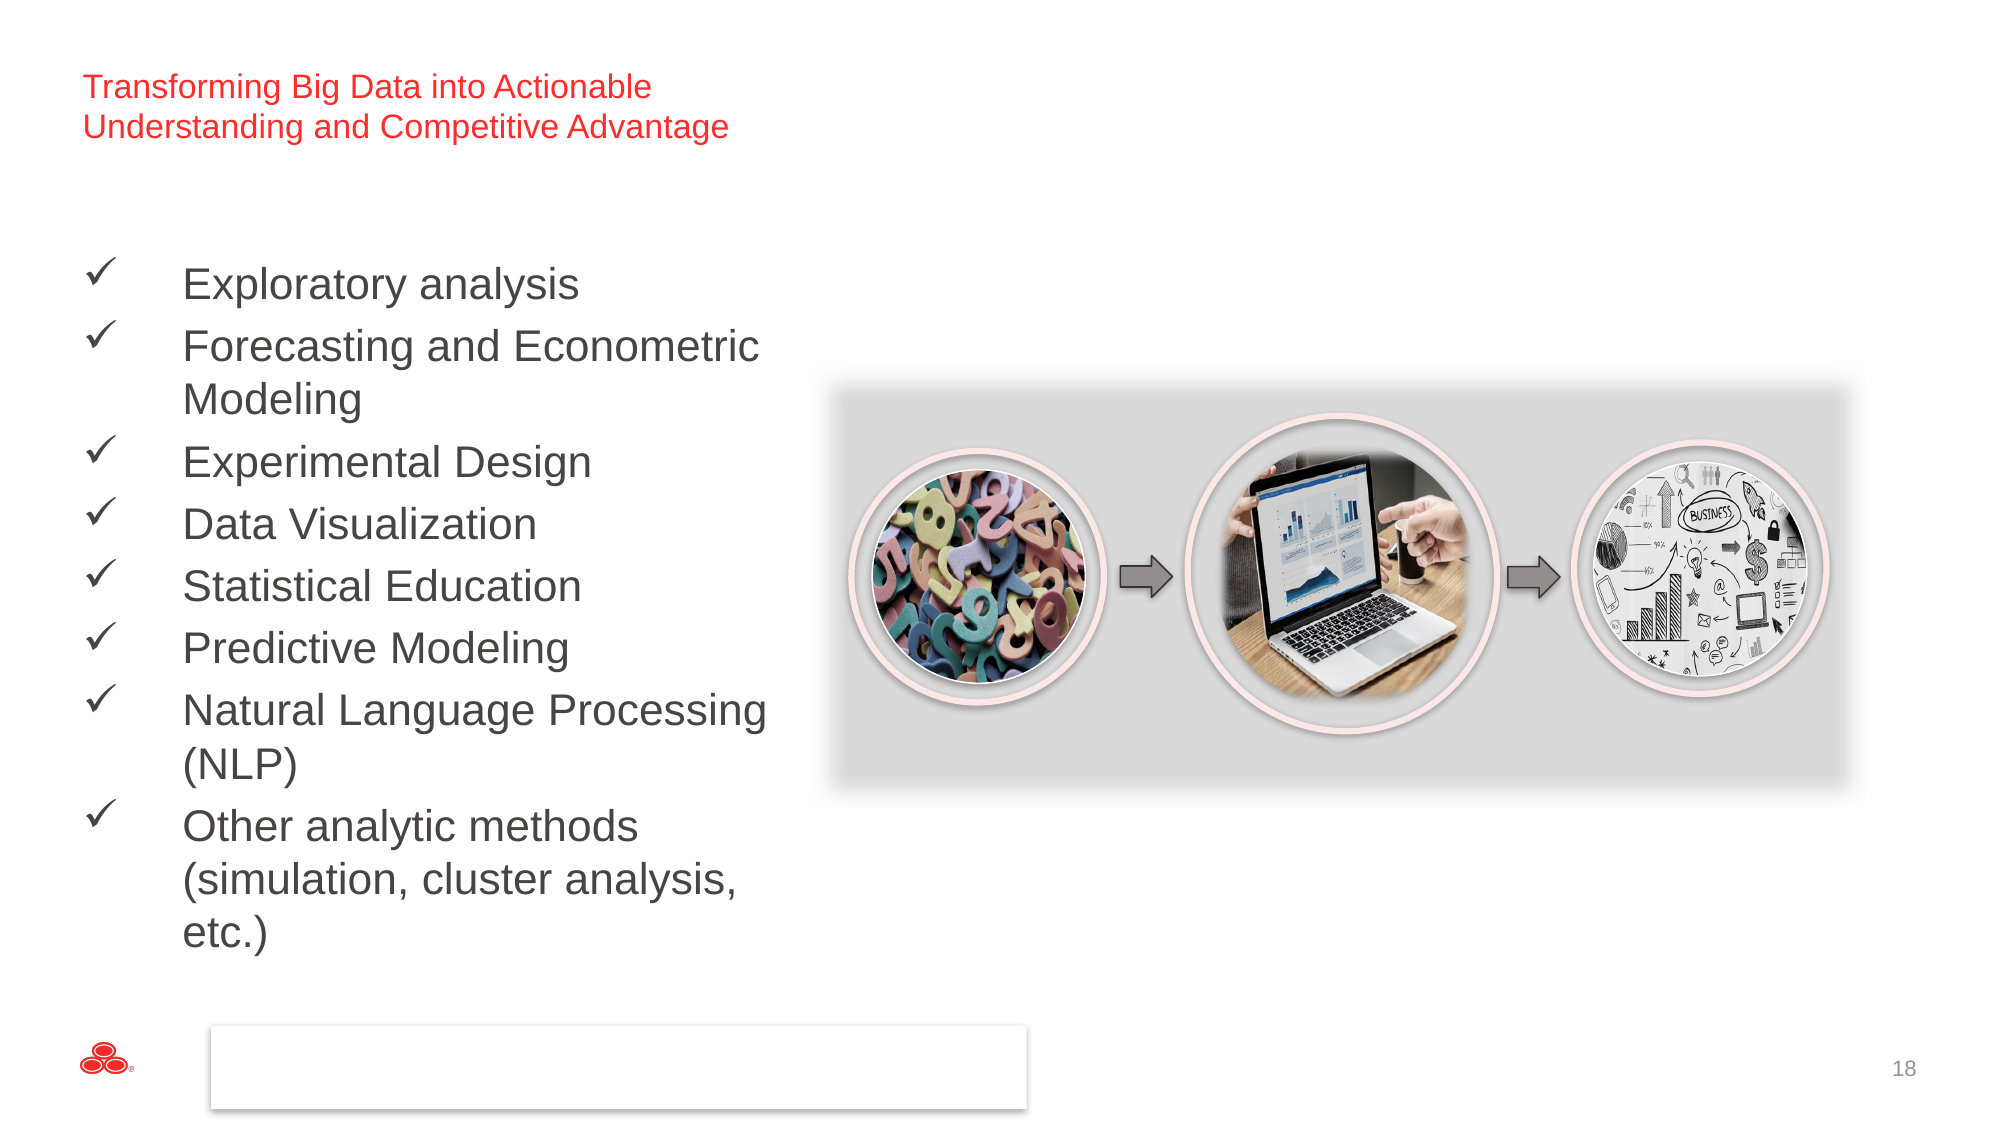

# Transforming Big Data into Actionable Understanding and Competitive Advantage
Exploratory analysis
Forecasting and Econometric Modeling
Experimental Design
Data Visualization
Statistical Education
Predictive Modeling
Natural Language Processing (NLP)
Other analytic methods (simulation, cluster analysis, etc.)

18